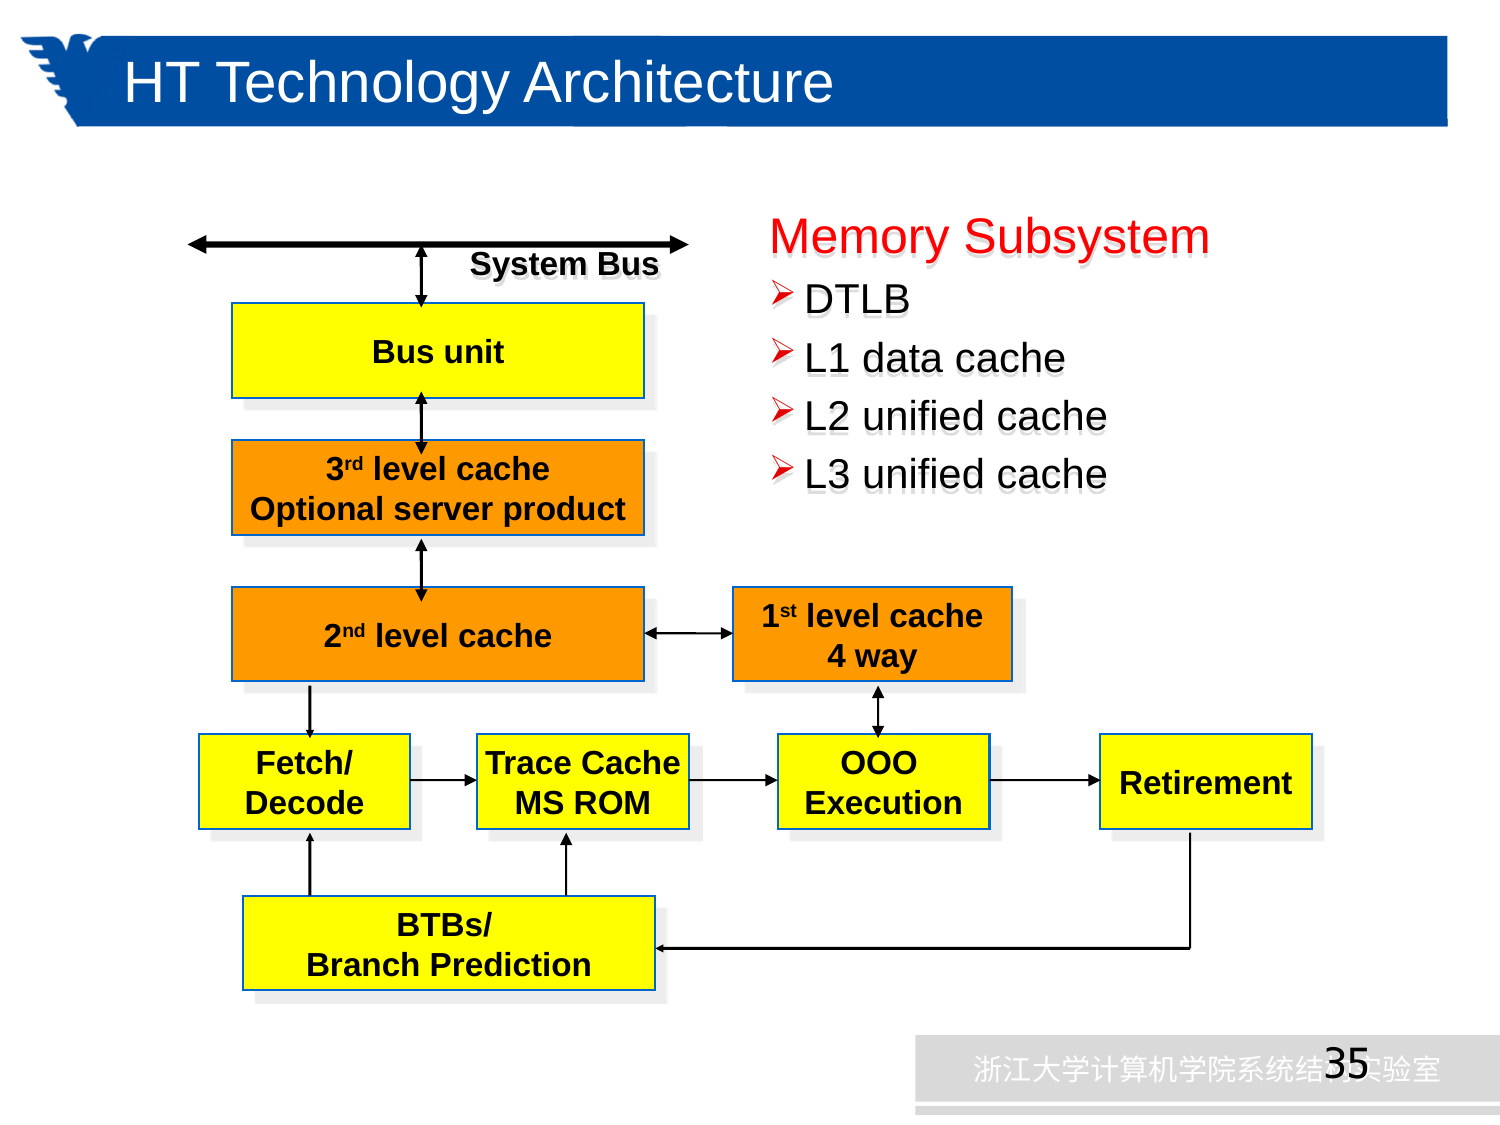

# HT Technology Architecture
Memory Subsystem
DTLB
L1 data cache
L2 unified cache
L3 unified cache
System Bus

Bus unit

3rd level cache
Optional server product

2nd level cache
1st level cache
4 way

Fetch/
Decode
Trace Cache
MS ROM
OOO
Execution
Retirement

BTBs/
Branch Prediction